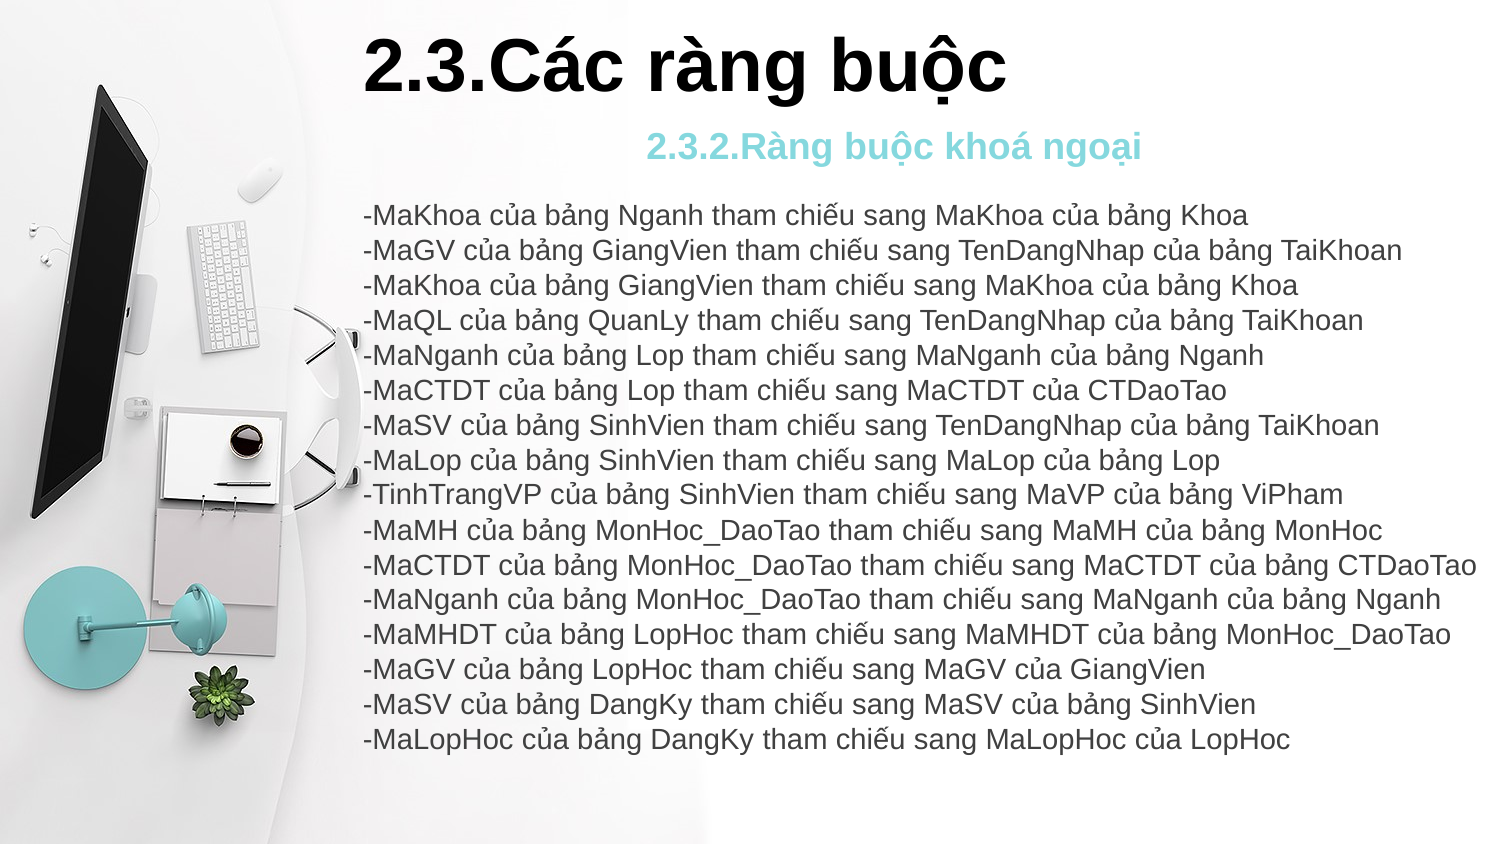

2.3.Các ràng buộc
2.3.2.Ràng buộc khoá ngoại
-MaKhoa của bảng Nganh tham chiếu sang MaKhoa của bảng Khoa
-MaGV của bảng GiangVien tham chiếu sang TenDangNhap của bảng TaiKhoan
-MaKhoa của bảng GiangVien tham chiếu sang MaKhoa của bảng Khoa
-MaQL của bảng QuanLy tham chiếu sang TenDangNhap của bảng TaiKhoan
-MaNganh của bảng Lop tham chiếu sang MaNganh của bảng Nganh
-MaCTDT của bảng Lop tham chiếu sang MaCTDT của CTDaoTao
-MaSV của bảng SinhVien tham chiếu sang TenDangNhap của bảng TaiKhoan
-MaLop của bảng SinhVien tham chiếu sang MaLop của bảng Lop
-TinhTrangVP của bảng SinhVien tham chiếu sang MaVP của bảng ViPham
-MaMH của bảng MonHoc_DaoTao tham chiếu sang MaMH của bảng MonHoc
-MaCTDT của bảng MonHoc_DaoTao tham chiếu sang MaCTDT của bảng CTDaoTao
-MaNganh của bảng MonHoc_DaoTao tham chiếu sang MaNganh của bảng Nganh
-MaMHDT của bảng LopHoc tham chiếu sang MaMHDT của bảng MonHoc_DaoTao
-MaGV của bảng LopHoc tham chiếu sang MaGV của GiangVien
-MaSV của bảng DangKy tham chiếu sang MaSV của bảng SinhVien
-MaLopHoc của bảng DangKy tham chiếu sang MaLopHoc của LopHoc